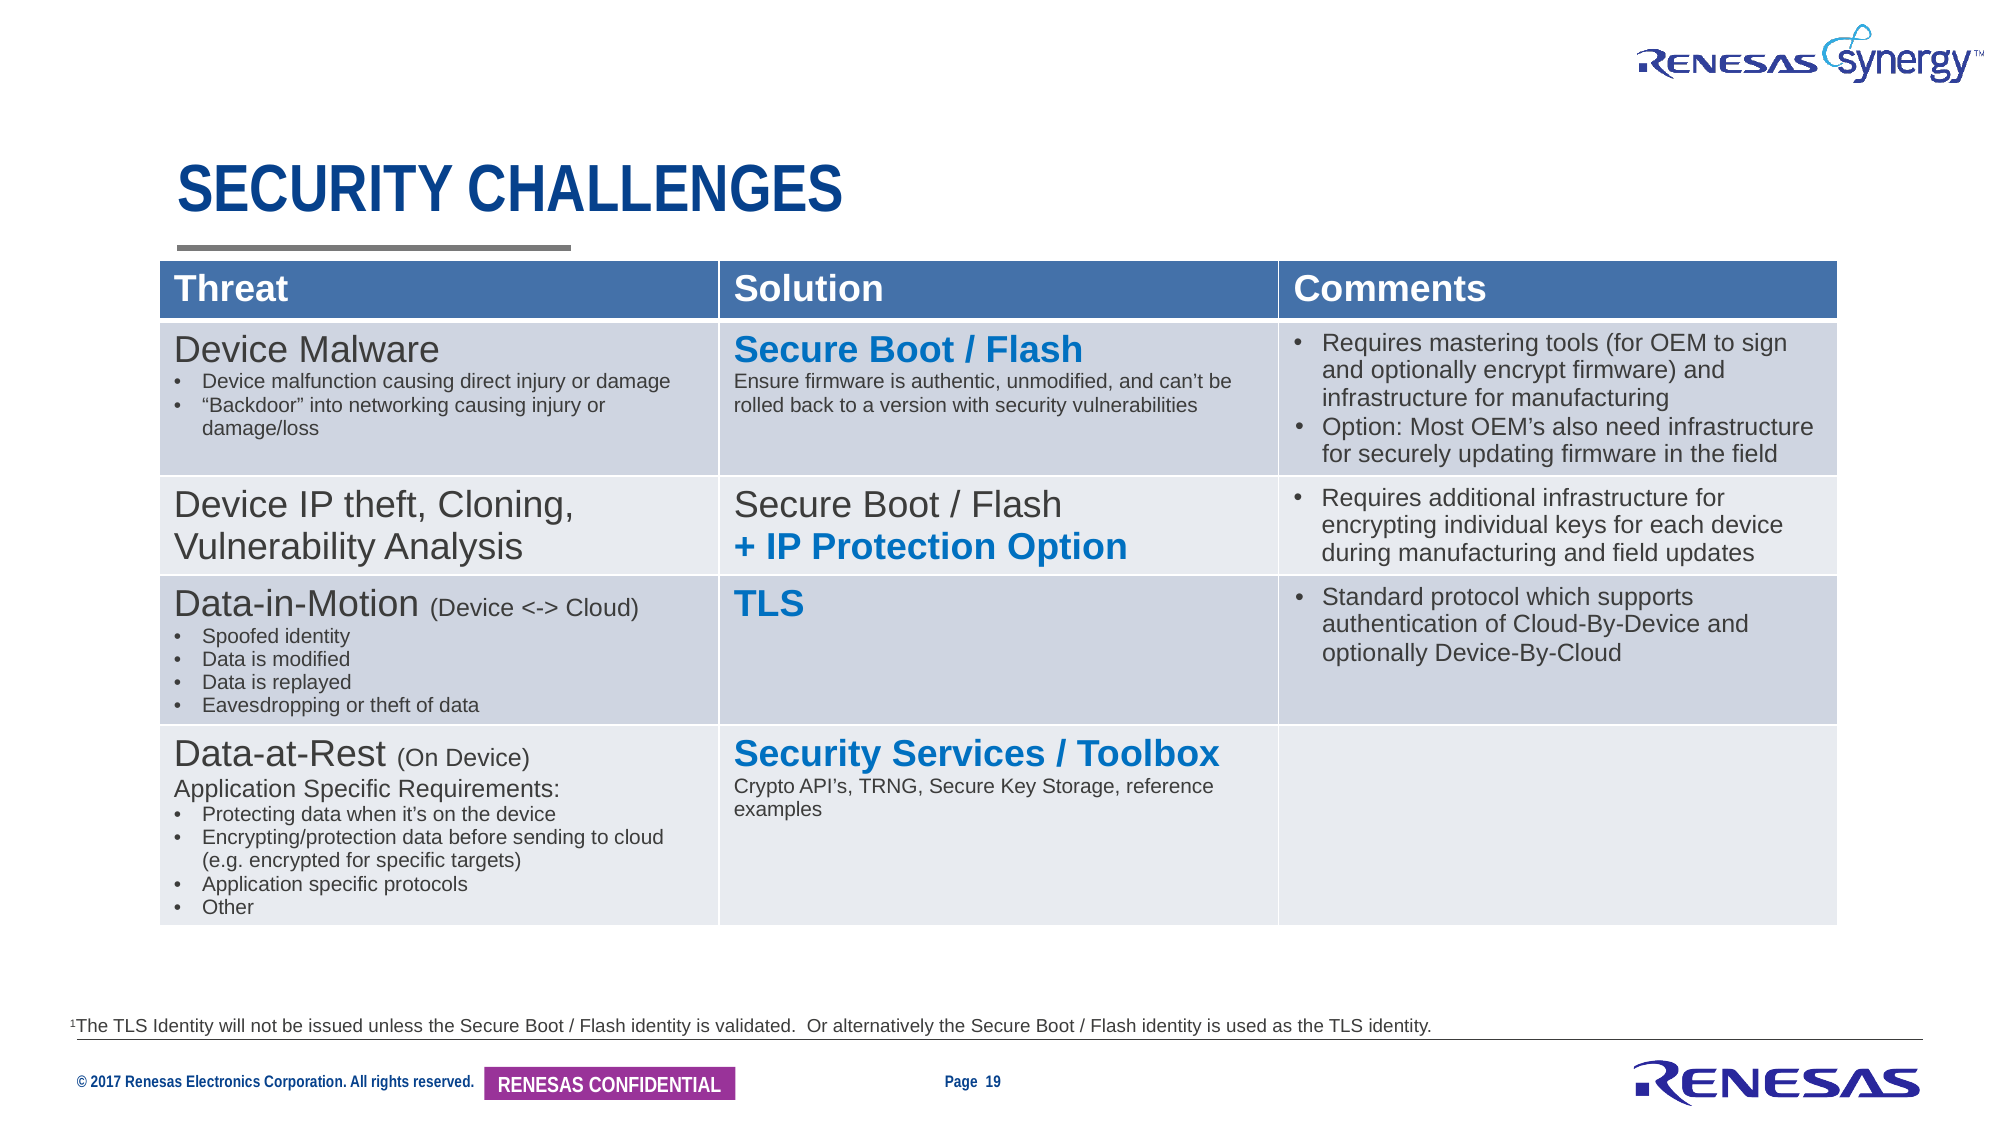

# Security challenges
| Threat | Solution | Comments |
| --- | --- | --- |
| Device Malware Device malfunction causing direct injury or damage “Backdoor” into networking causing injury or damage/loss | Secure Boot / Flash Ensure firmware is authentic, unmodified, and can’t be rolled back to a version with security vulnerabilities | Requires mastering tools (for OEM to sign and optionally encrypt firmware) and infrastructure for manufacturing Option: Most OEM’s also need infrastructure for securely updating firmware in the field |
| Device IP theft, Cloning, Vulnerability Analysis | Secure Boot / Flash + IP Protection Option | Requires additional infrastructure for encrypting individual keys for each device during manufacturing and field updates |
| Data-in-Motion (Device <-> Cloud) Spoofed identity Data is modified Data is replayed Eavesdropping or theft of data | TLS | Standard protocol which supports authentication of Cloud-By-Device and optionally Device-By-Cloud |
| Data-at-Rest (On Device) Application Specific Requirements: Protecting data when it’s on the device Encrypting/protection data before sending to cloud (e.g. encrypted for specific targets) Application specific protocols Other | Security Services / Toolbox Crypto API’s, TRNG, Secure Key Storage, reference examples |  |
Cloud Connectivity
1The TLS Identity will not be issued unless the Secure Boot / Flash identity is validated.  Or alternatively the Secure Boot / Flash identity is used as the TLS identity.
Page  19